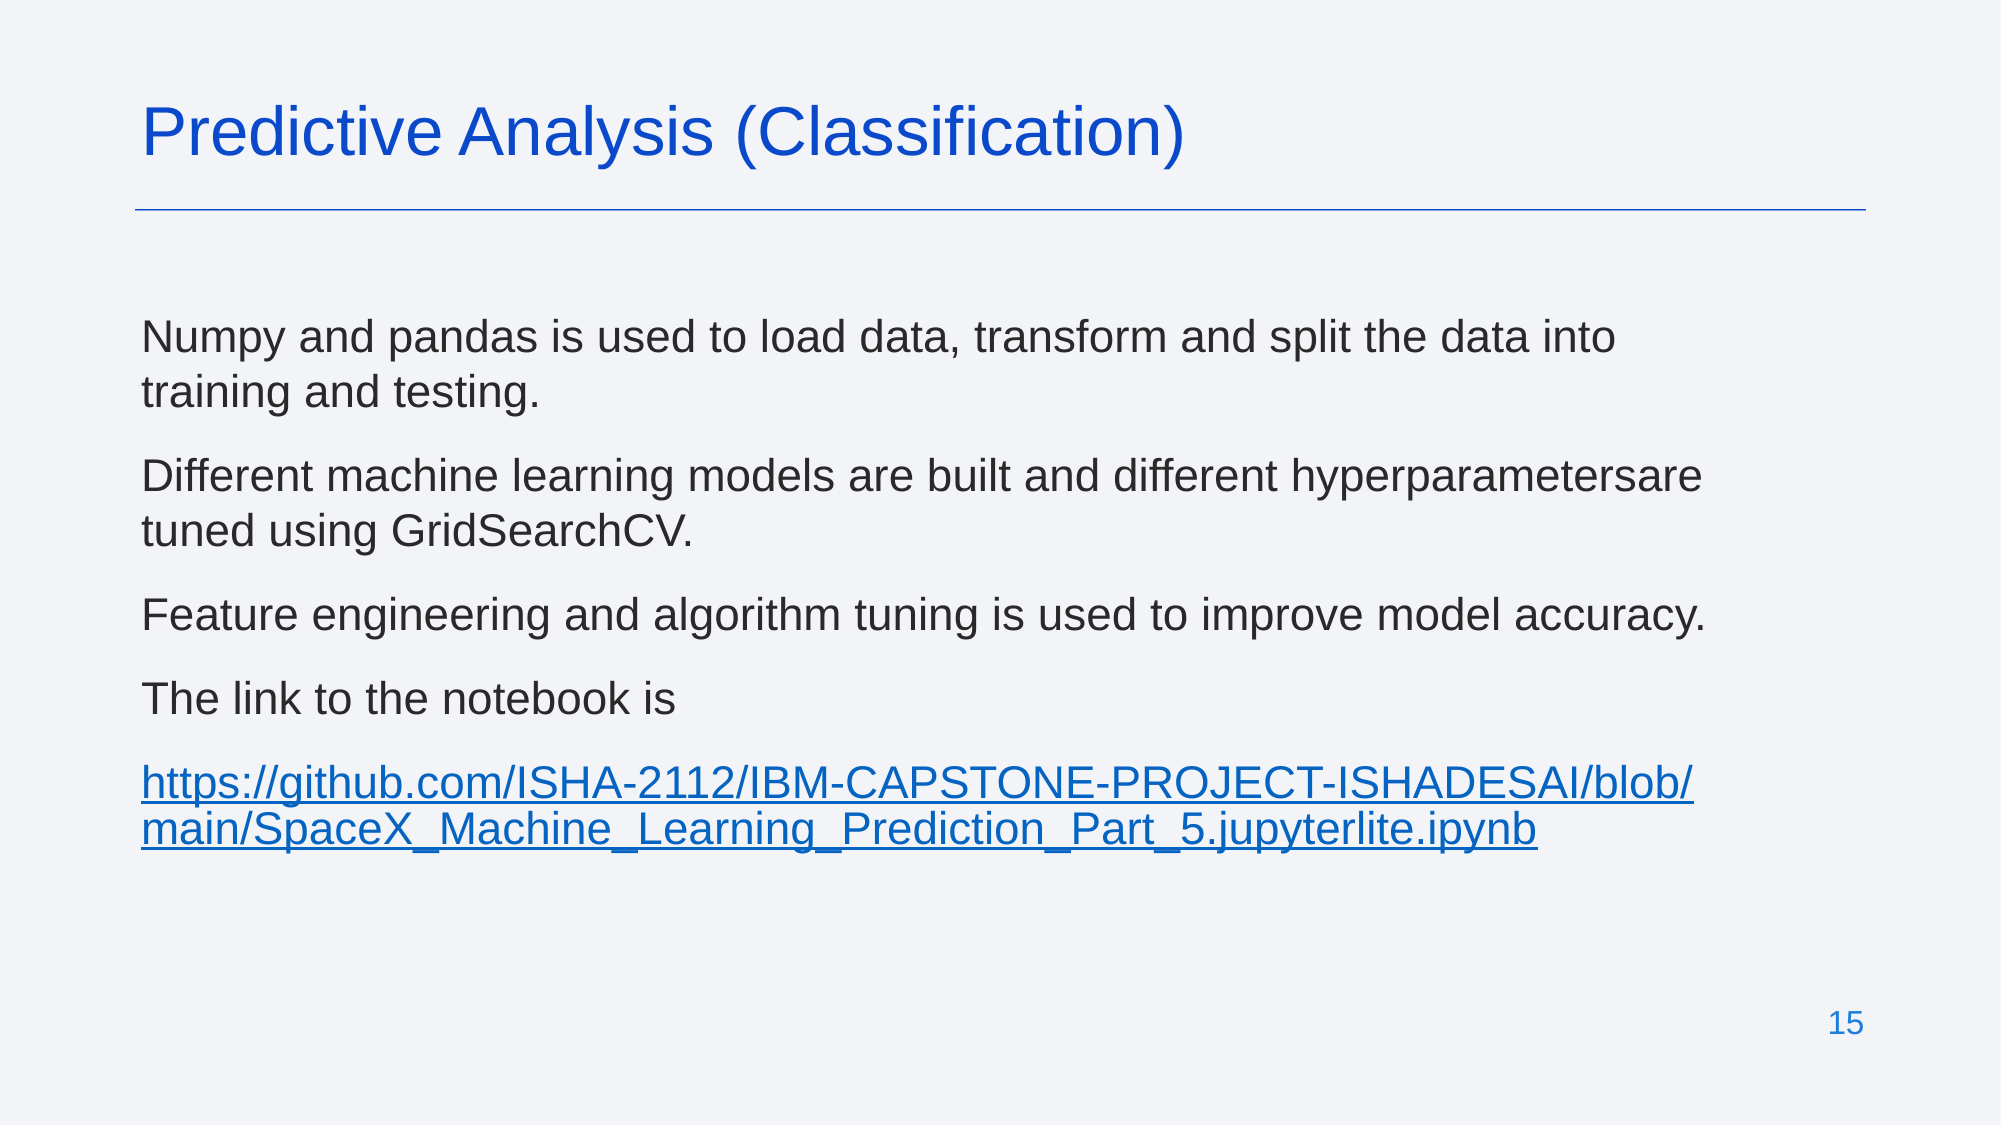

Predictive Analysis (Classification)
Numpy and pandas is used to load data, transform and split the data into training and testing.
Different machine learning models are built and different hyperparametersare tuned using GridSearchCV.
Feature engineering and algorithm tuning is used to improve model accuracy.
The link to the notebook is
https://github.com/ISHA-2112/IBM-CAPSTONE-PROJECT-ISHADESAI/blob/main/SpaceX_Machine_Learning_Prediction_Part_5.jupyterlite.ipynb
15